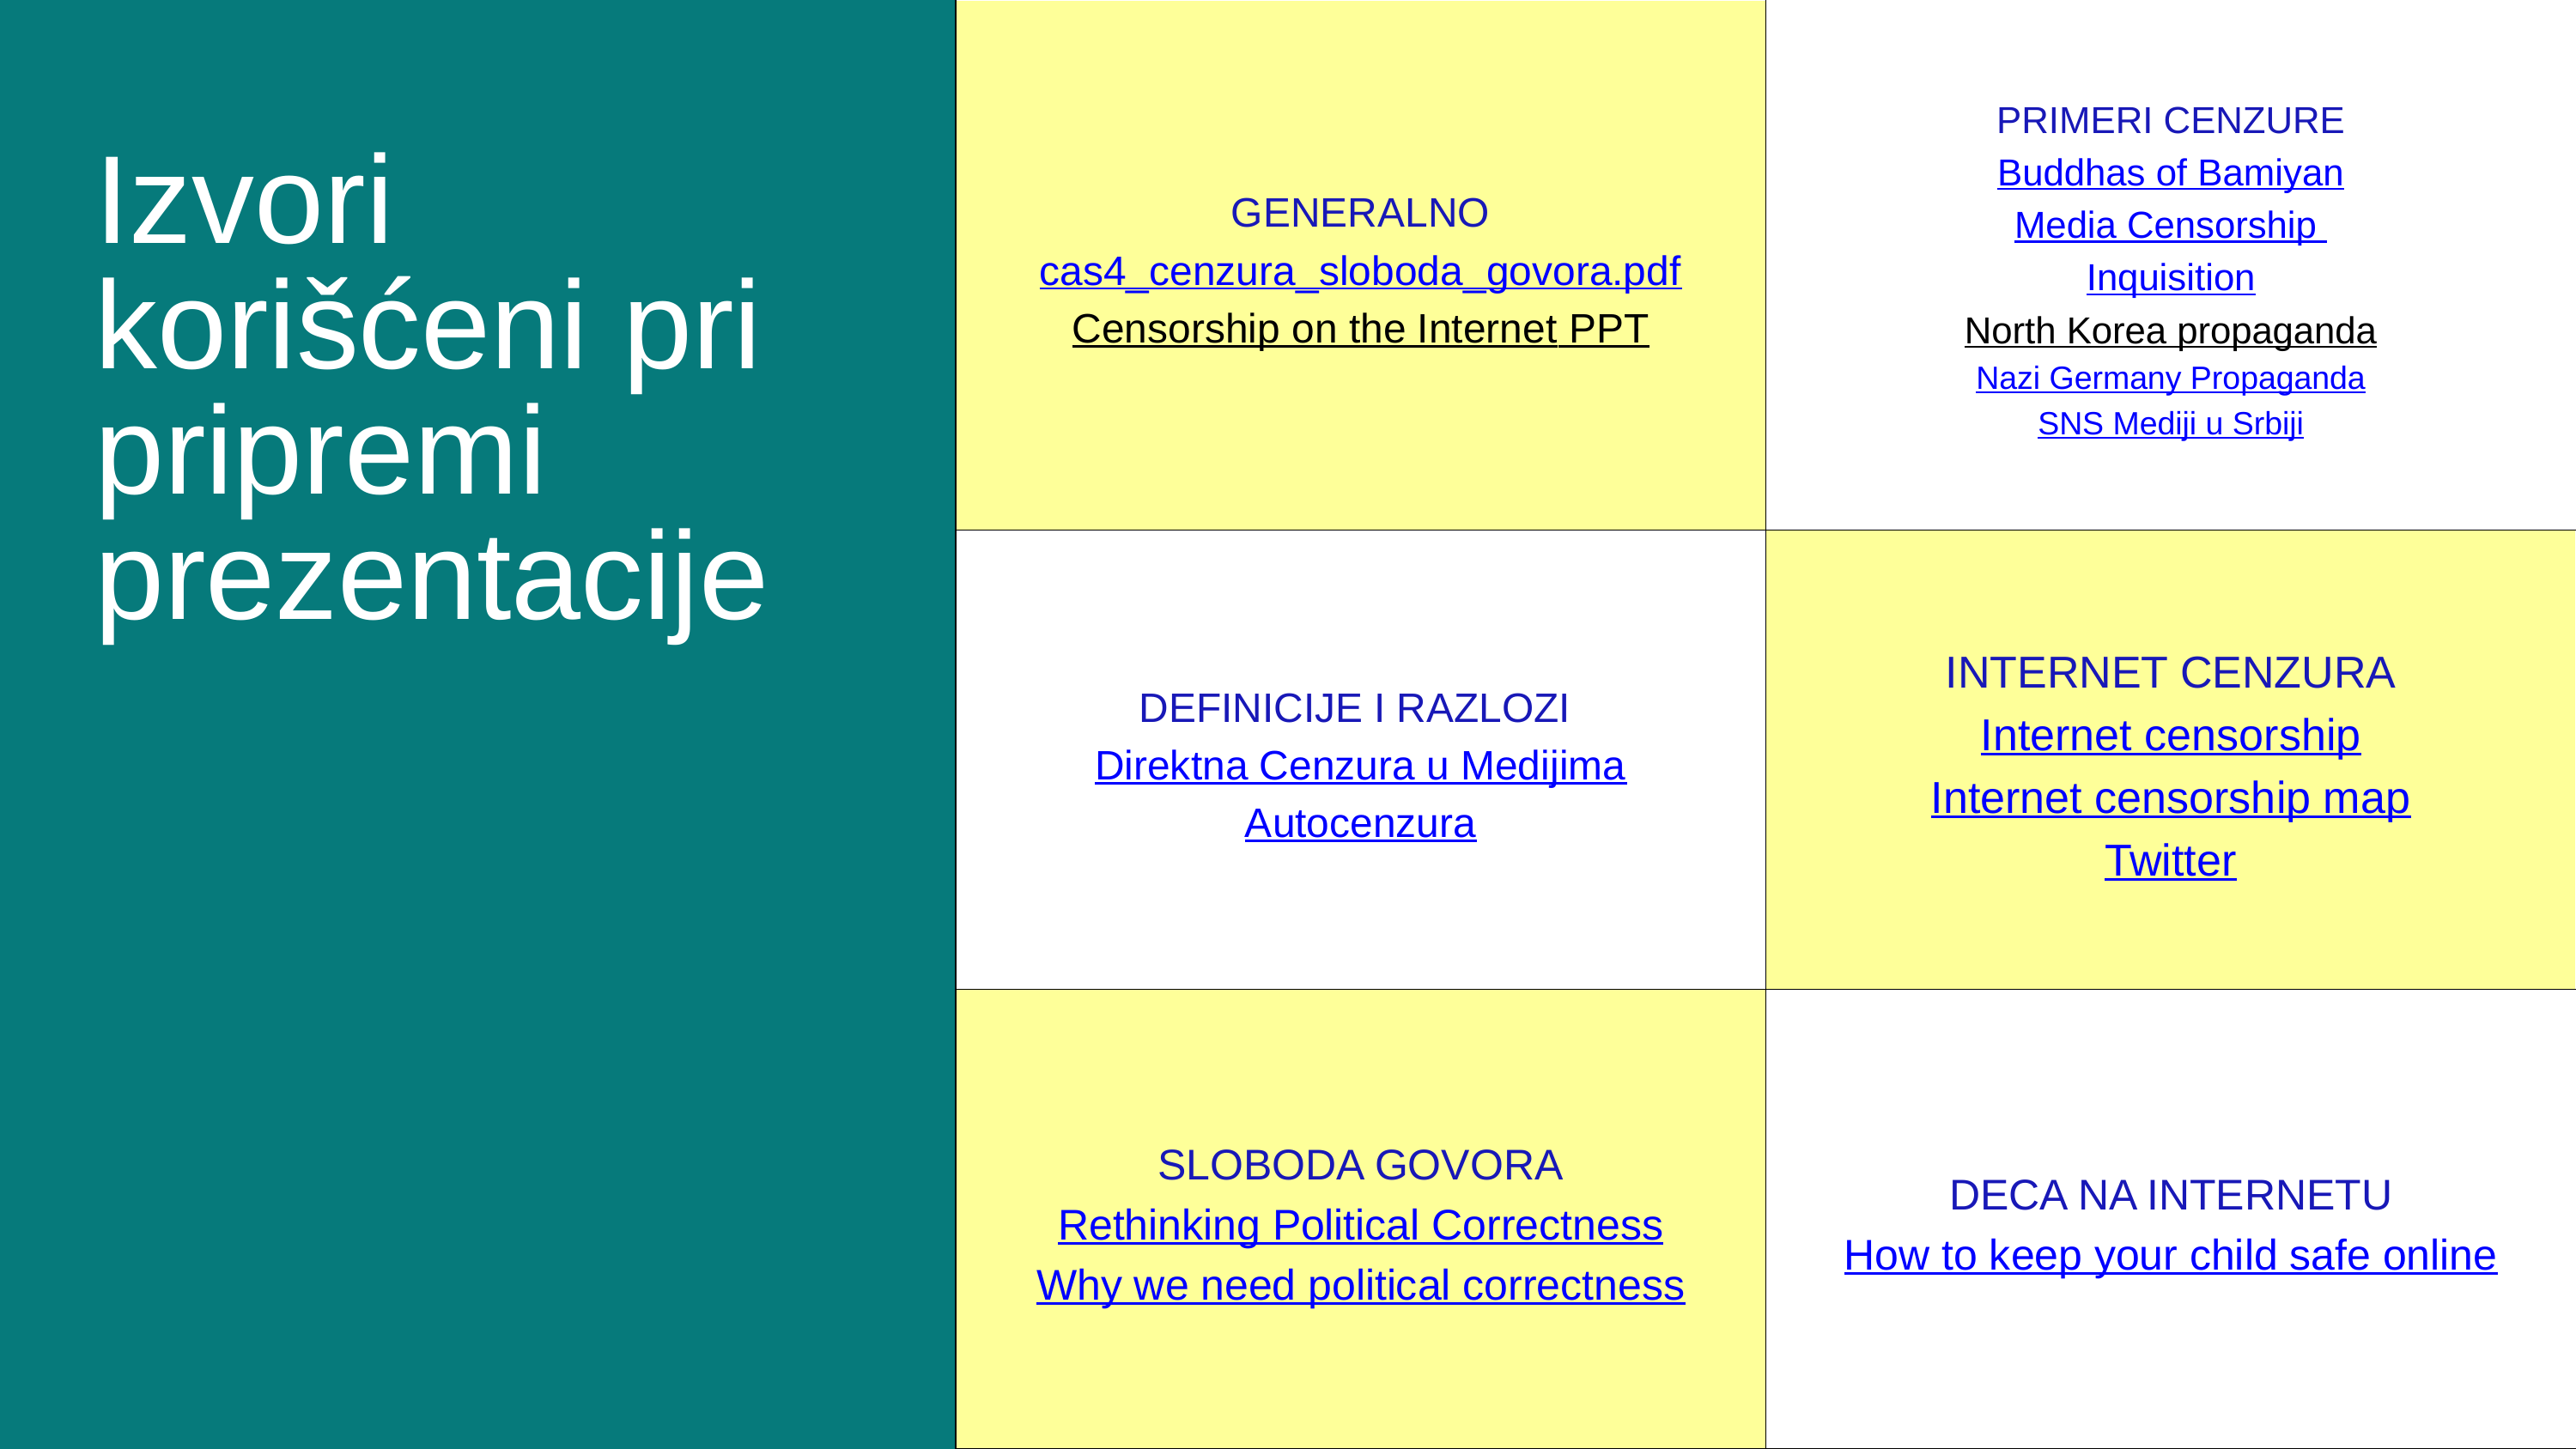

| GENERALNO cas4\_cenzura\_sloboda\_govora.pdf Censorship on the Internet PPT | PRIMERI CENZURE Buddhas of Bamiyan Media Censorship Inquisition North Korea propaganda Nazi Germany Propaganda SNS Mediji u Srbiji |
| --- | --- |
| DEFINICIJE I RAZLOZI Direktna Cenzura u Medijima Autocenzura | INTERNET CENZURA Internet censorship Internet censorship map Twitter |
| SLOBODA GOVORA Rethinking Political Correctness Why we need political correctness | DECA NA INTERNETU How to keep your child safe online |
Izvori korišćeni pri pripremi prezentacije